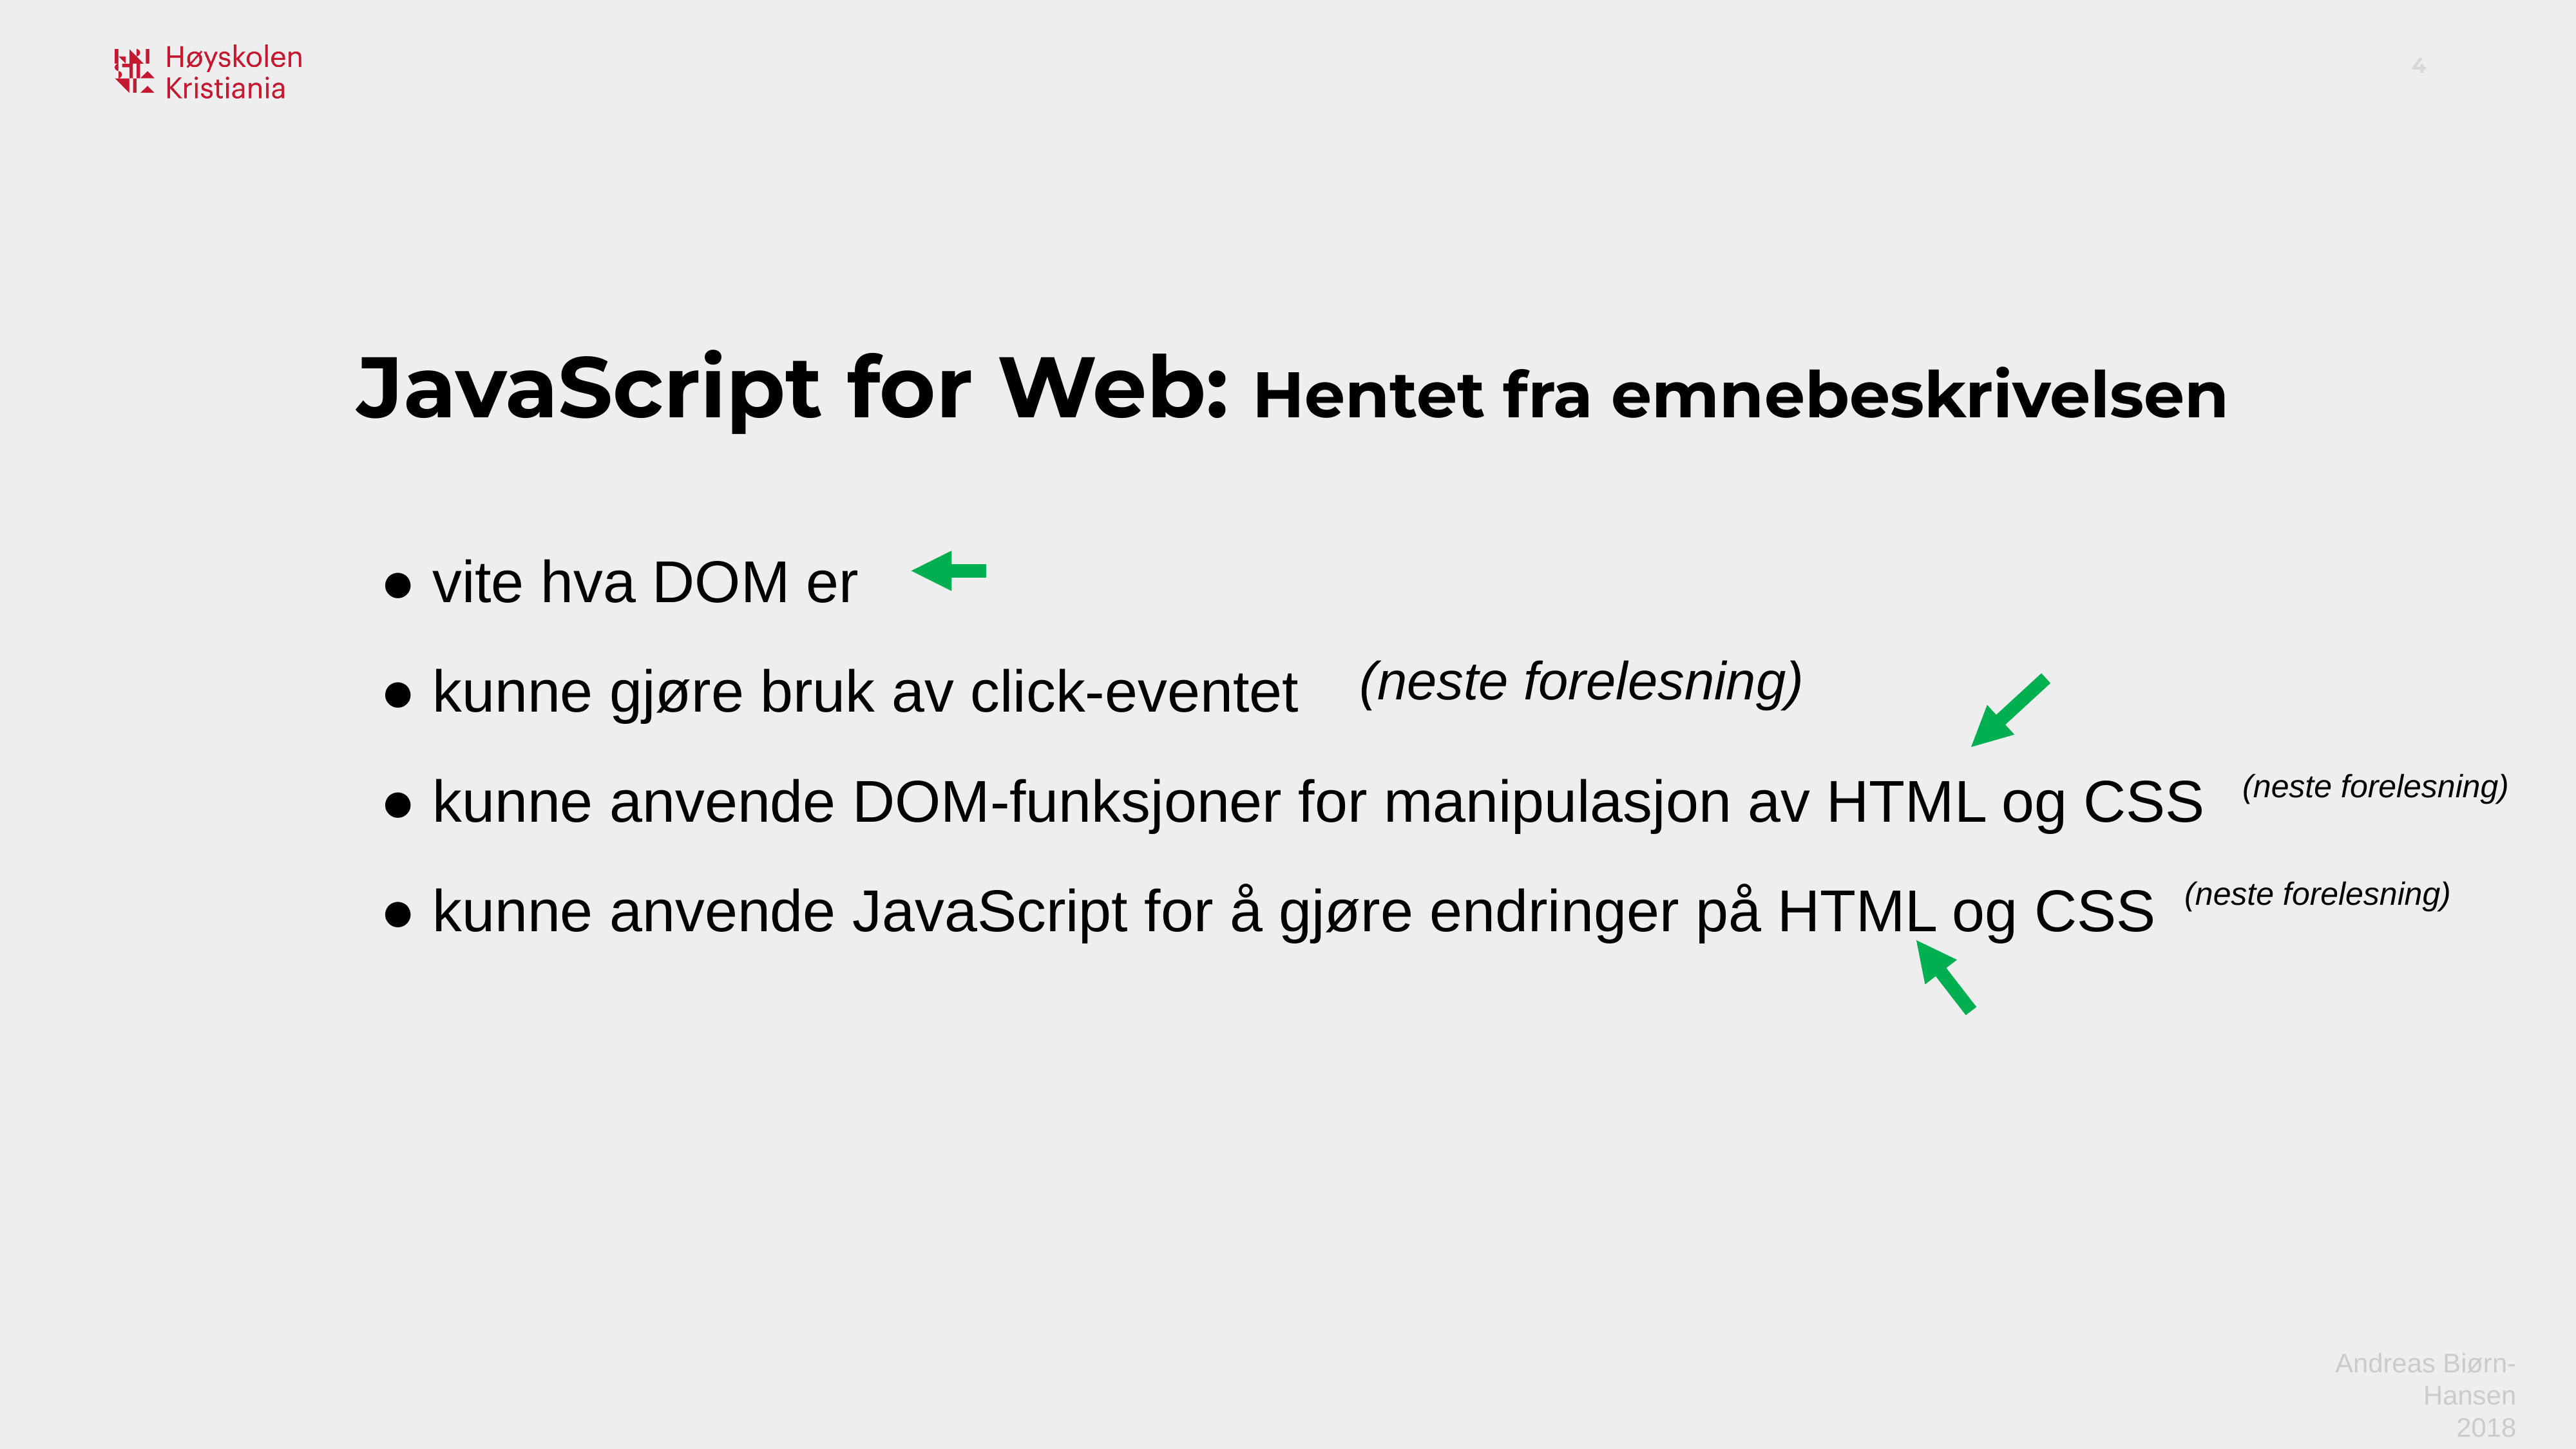

JavaScript for Web: Hentet fra emnebeskrivelsen
● vite hva DOM er
● kunne gjøre bruk av click-eventet
● kunne anvende DOM-funksjoner for manipulasjon av HTML og CSS
● kunne anvende JavaScript for å gjøre endringer på HTML og CSS

(neste forelesning)
(neste forelesning)
(neste forelesning)